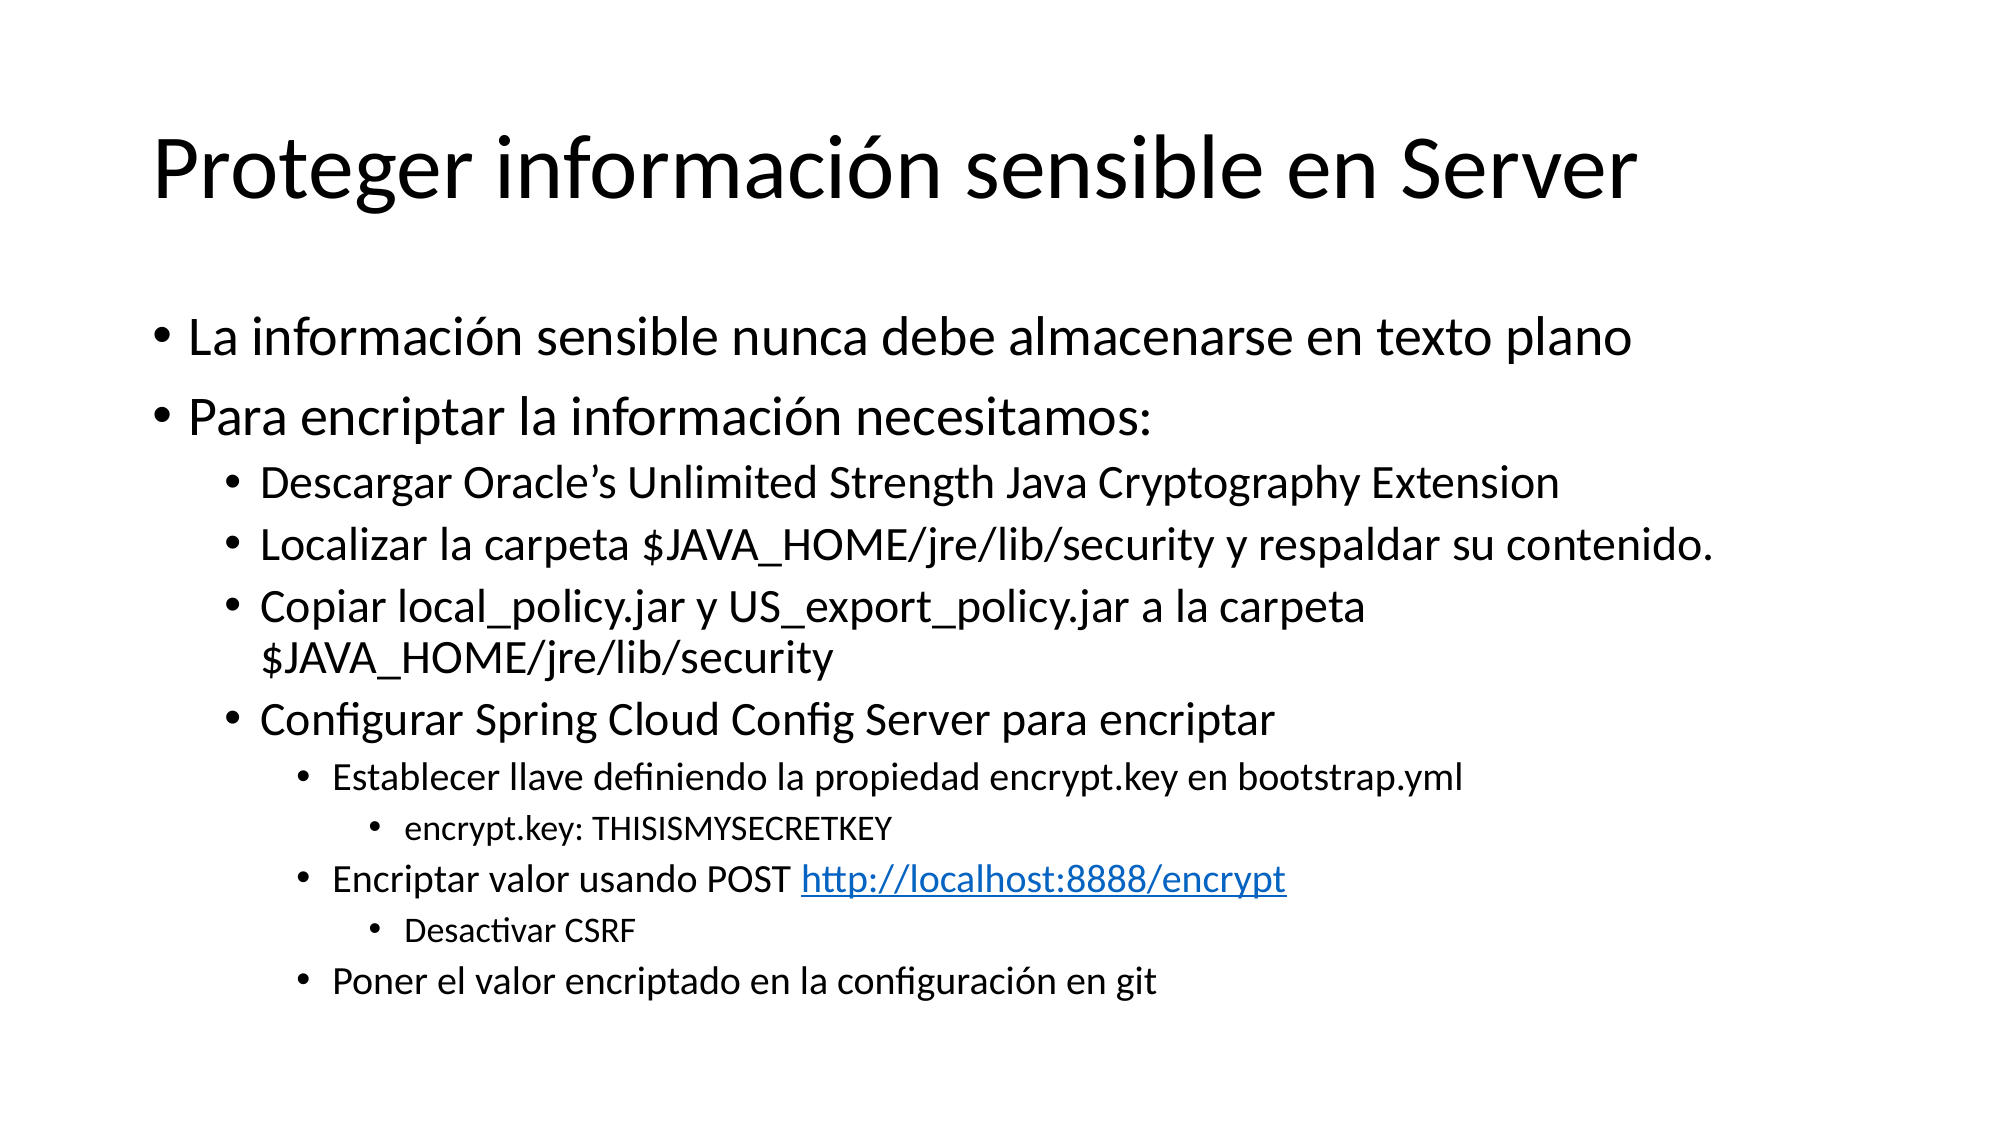

# Proteger información sensible en Server
La información sensible nunca debe almacenarse en texto plano
Para encriptar la información necesitamos:
Descargar Oracle’s Unlimited Strength Java Cryptography Extension
Localizar la carpeta $JAVA_HOME/jre/lib/security y respaldar su contenido.
Copiar local_policy.jar y US_export_policy.jar a la carpeta $JAVA_HOME/jre/lib/security
Configurar Spring Cloud Config Server para encriptar
Establecer llave definiendo la propiedad encrypt.key en bootstrap.yml
encrypt.key: THISISMYSECRETKEY
Encriptar valor usando POST http://localhost:8888/encrypt
Desactivar CSRF
Poner el valor encriptado en la configuración en git